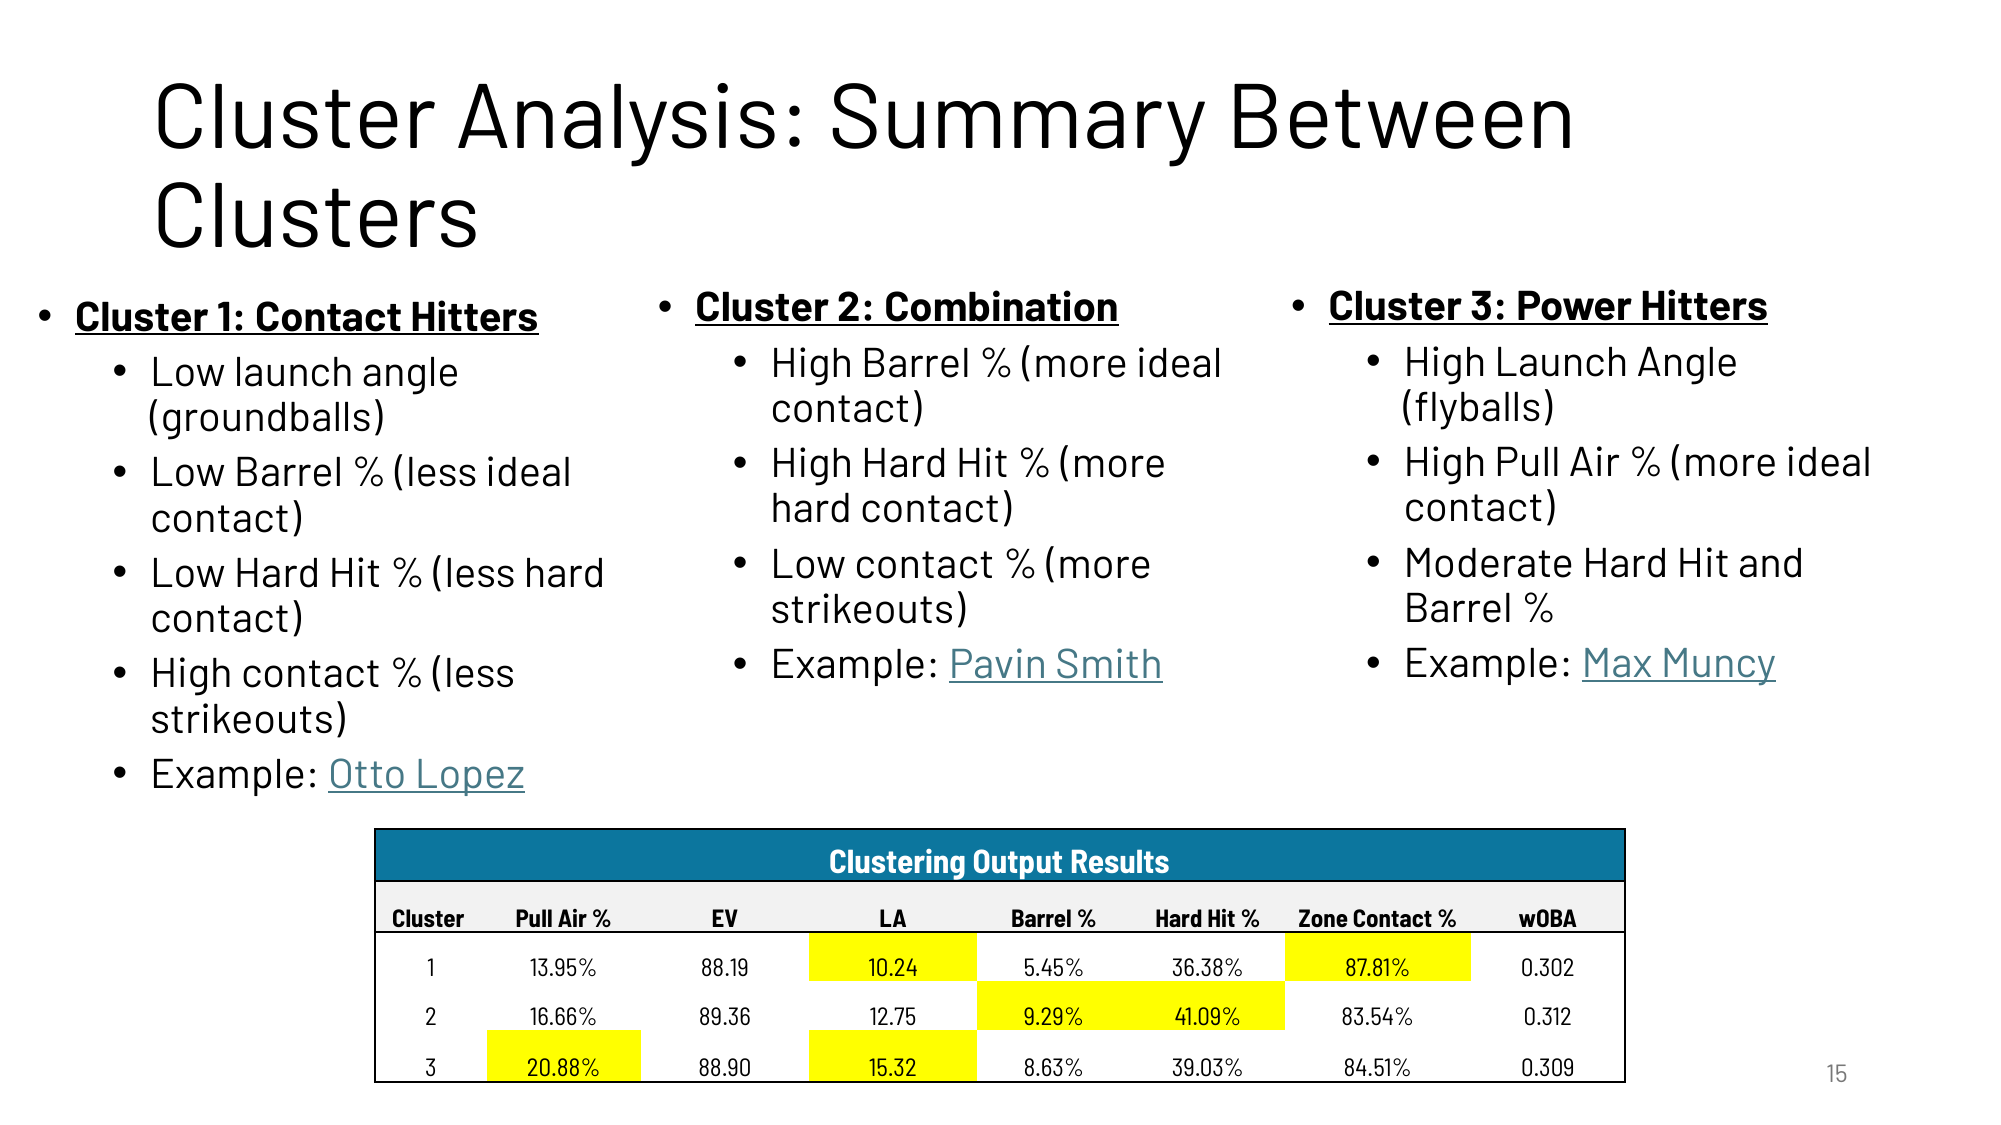

# Cluster Analysis: Summary Between Clusters
Cluster 3: Power Hitters
High Launch Angle (flyballs)
High Pull Air % (more ideal contact)
Moderate Hard Hit and Barrel %
Example: Max Muncy

Cluster 2: Combination
High Barrel % (more ideal contact)
High Hard Hit % (more hard contact)
Low contact % (more strikeouts)
Example: Pavin Smith

Cluster 1: Contact Hitters
Low launch angle (groundballs)
Low Barrel % (less ideal contact)
Low Hard Hit % (less hard contact)
High contact % (less strikeouts)
Example: Otto Lopez
| Clustering Output Results |  |  |  |  |  |  |  |
| --- | --- | --- | --- | --- | --- | --- | --- |
| Cluster | Pull Air % | EV | LA | Barrel % | Hard Hit % | Zone Contact % | wOBA |
| 1 | 13.95% | 88.19 | 10.24 | 5.45% | 36.38% | 87.81% | 0.302 |
| 2 | 16.66% | 89.36 | 12.75 | 9.29% | 41.09% | 83.54% | 0.312 |
| 3 | 20.88% | 88.90 | 15.32 | 8.63% | 39.03% | 84.51% | 0.309 |
15